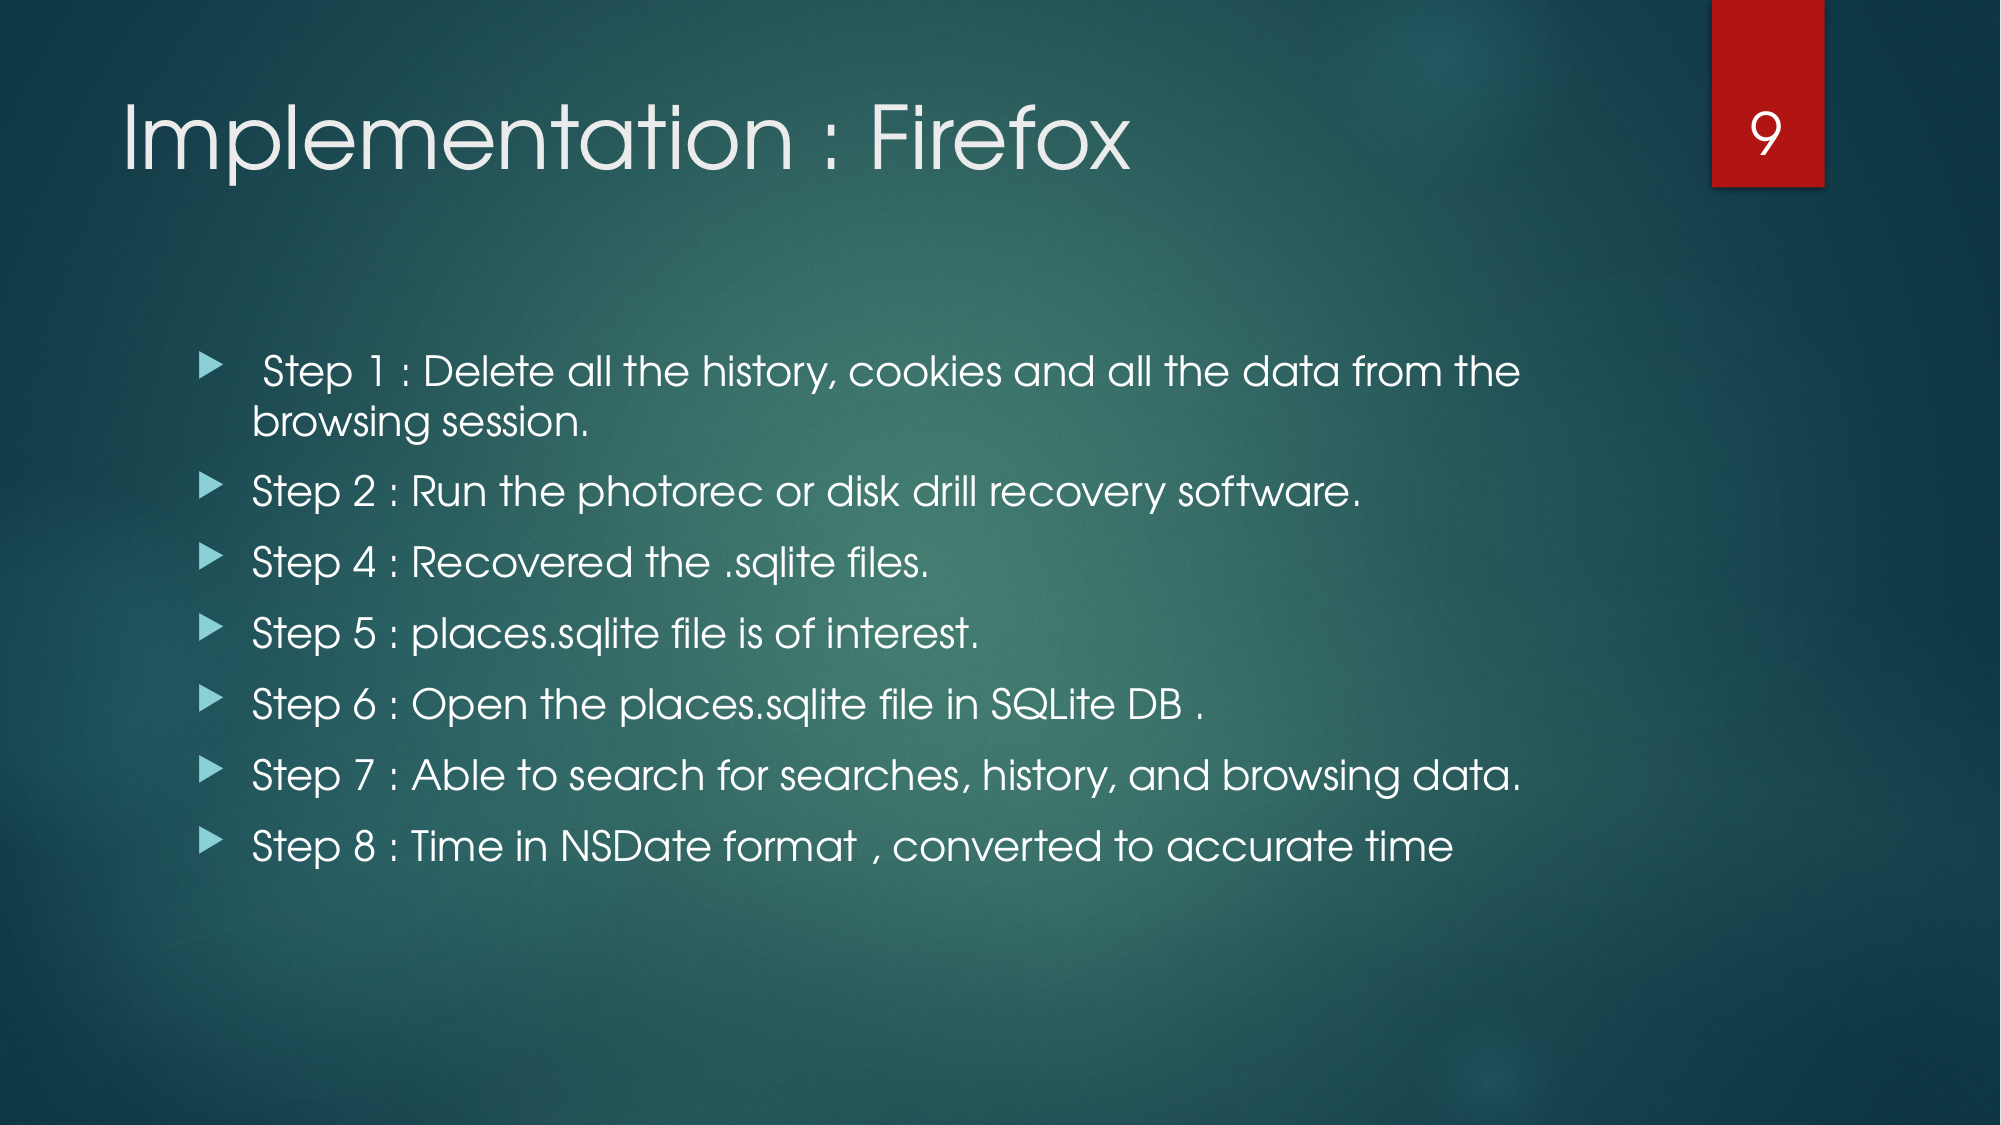

9
# Implementation : Firefox
 Step 1 : Delete all the history, cookies and all the data from the browsing session.
Step 2 : Run the photorec or disk drill recovery software.
Step 4 : Recovered the .sqlite files.
Step 5 : places.sqlite file is of interest.
Step 6 : Open the places.sqlite file in SQLite DB .
Step 7 : Able to search for searches, history, and browsing data.
Step 8 : Time in NSDate format , converted to accurate time